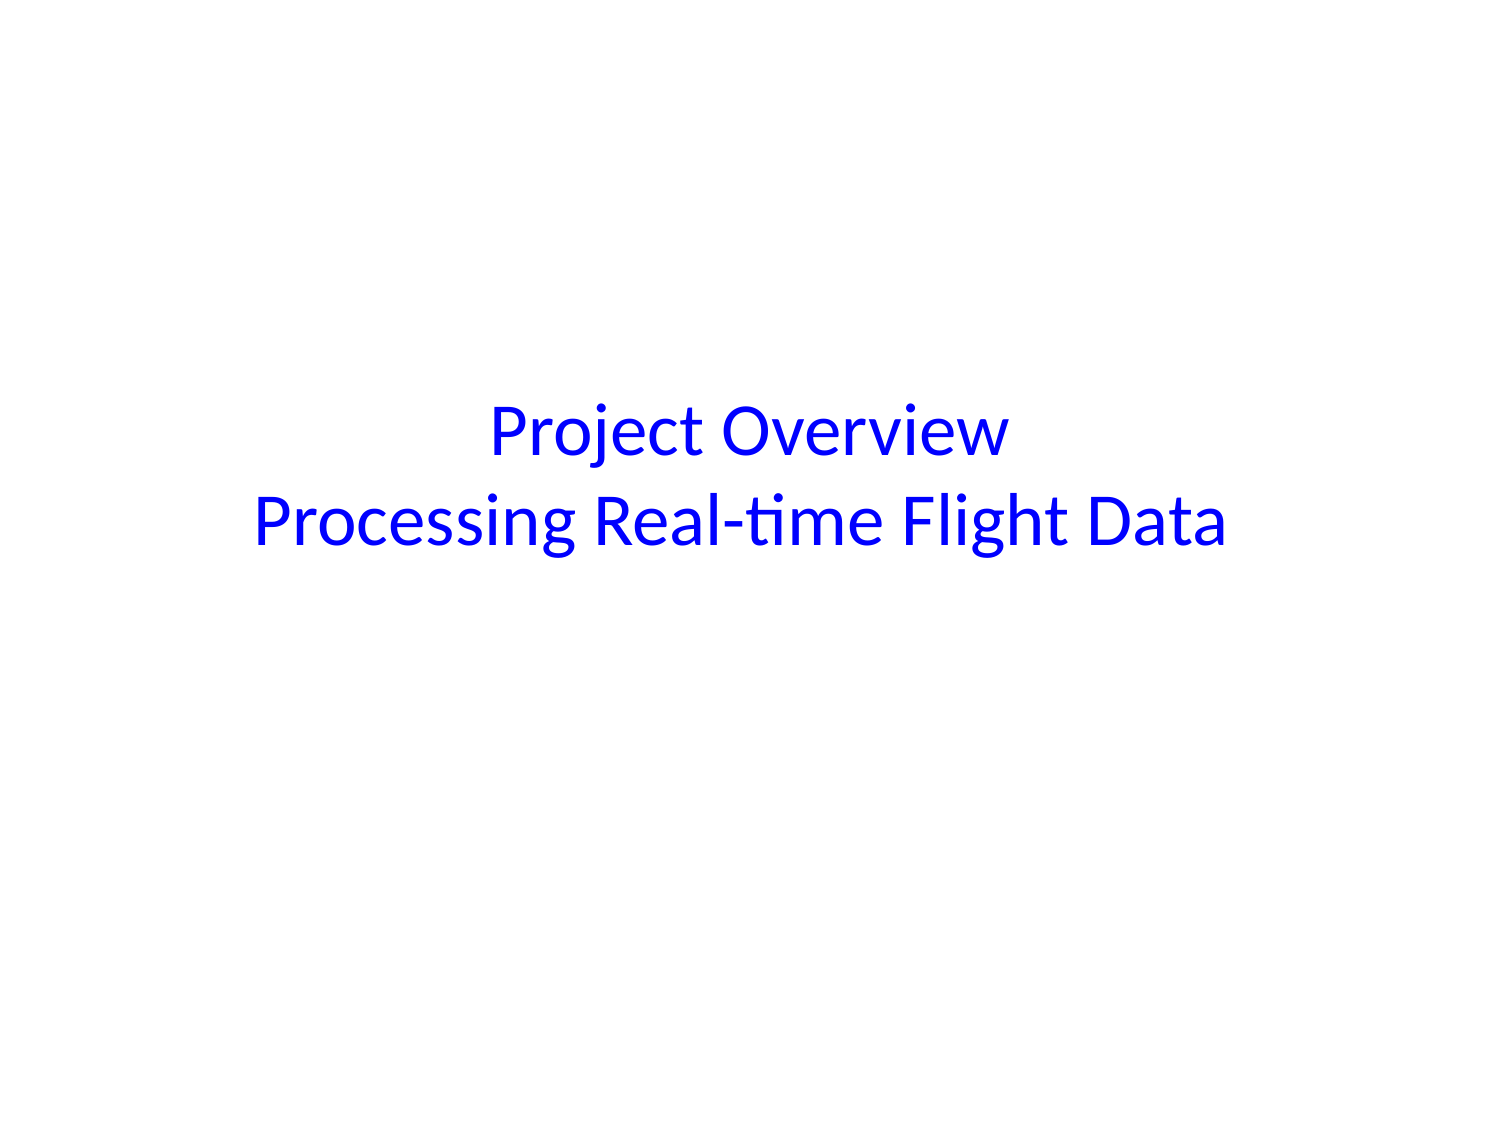

# Project Overview Processing Real-time Flight Data